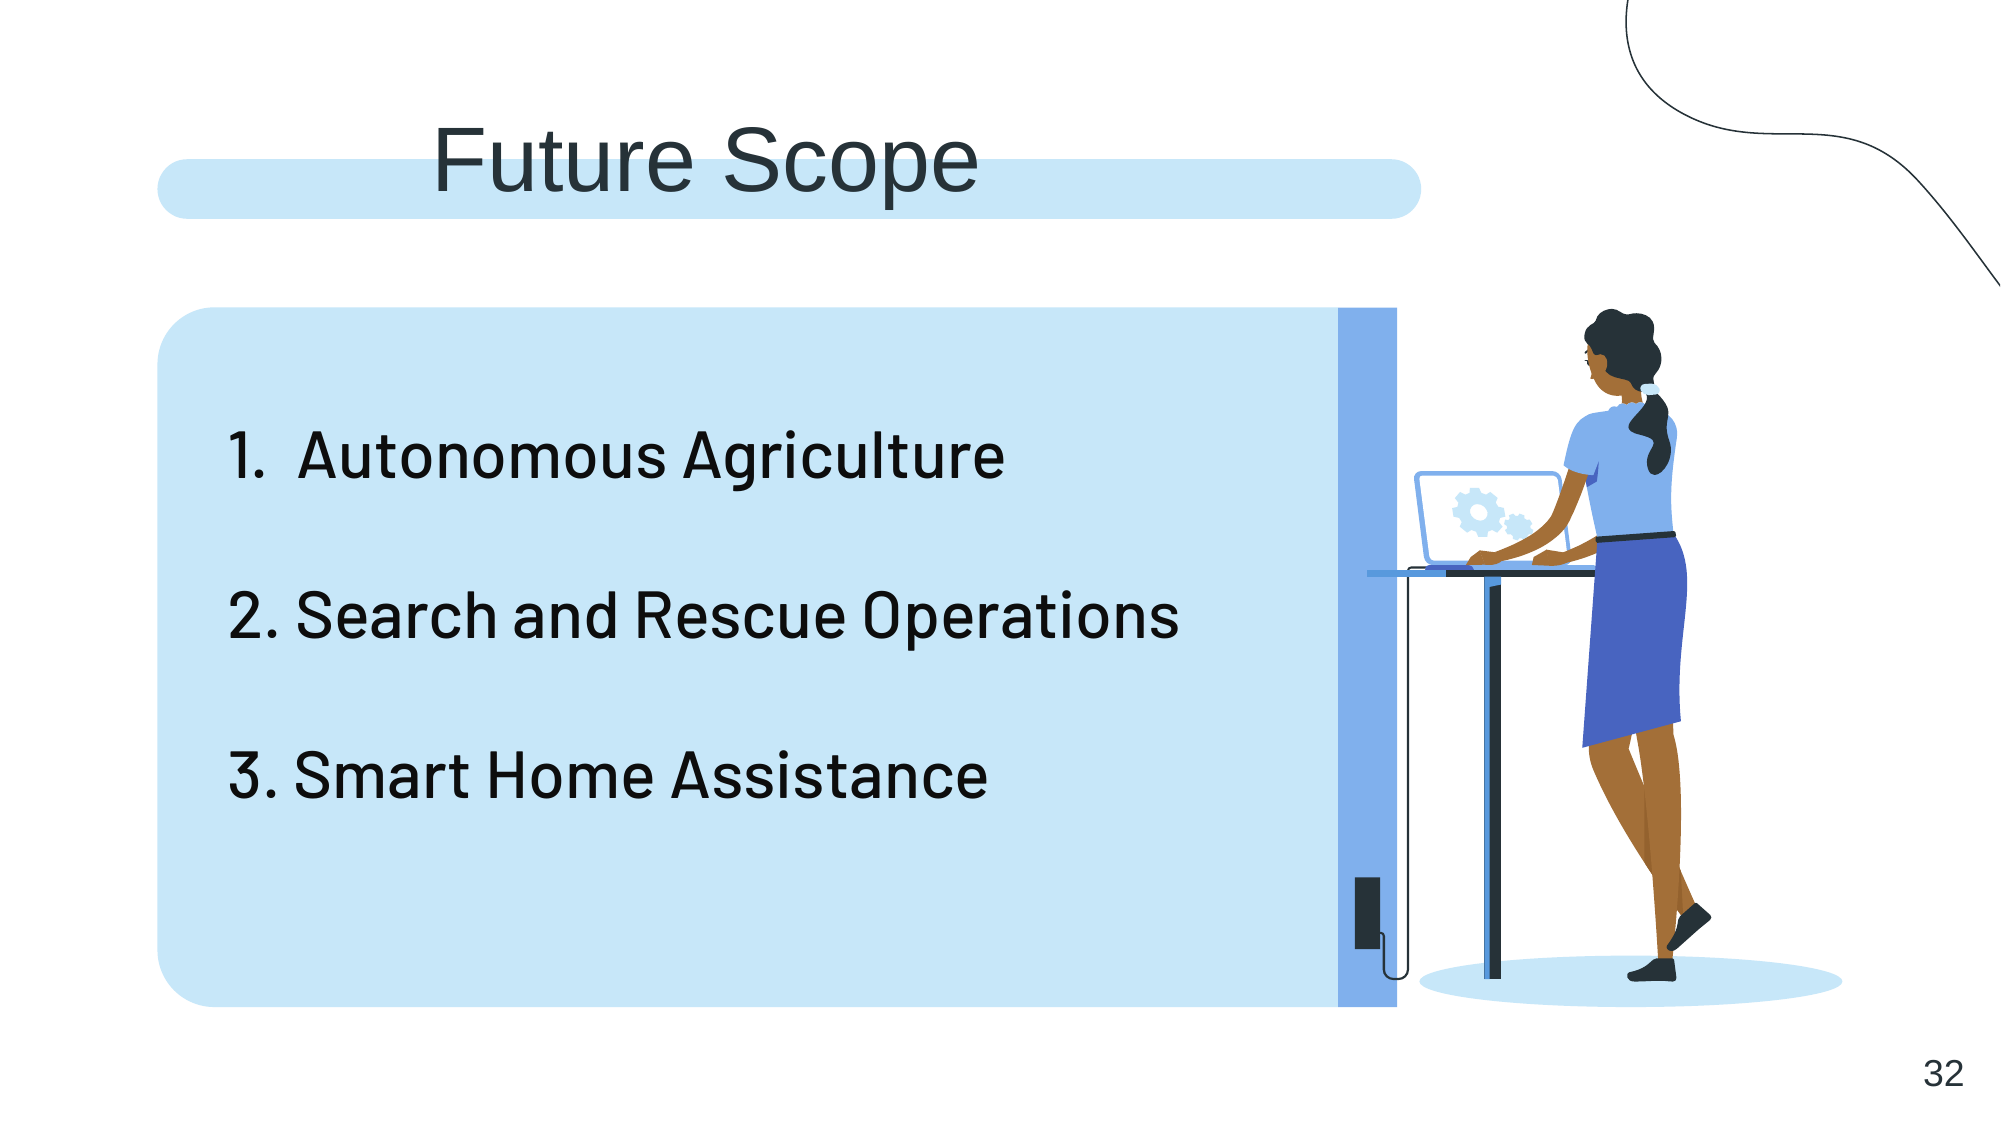

# Future Scope

 Autonomous Agriculture

2. Search and Rescue Operations

3. Smart Home Assistance
32